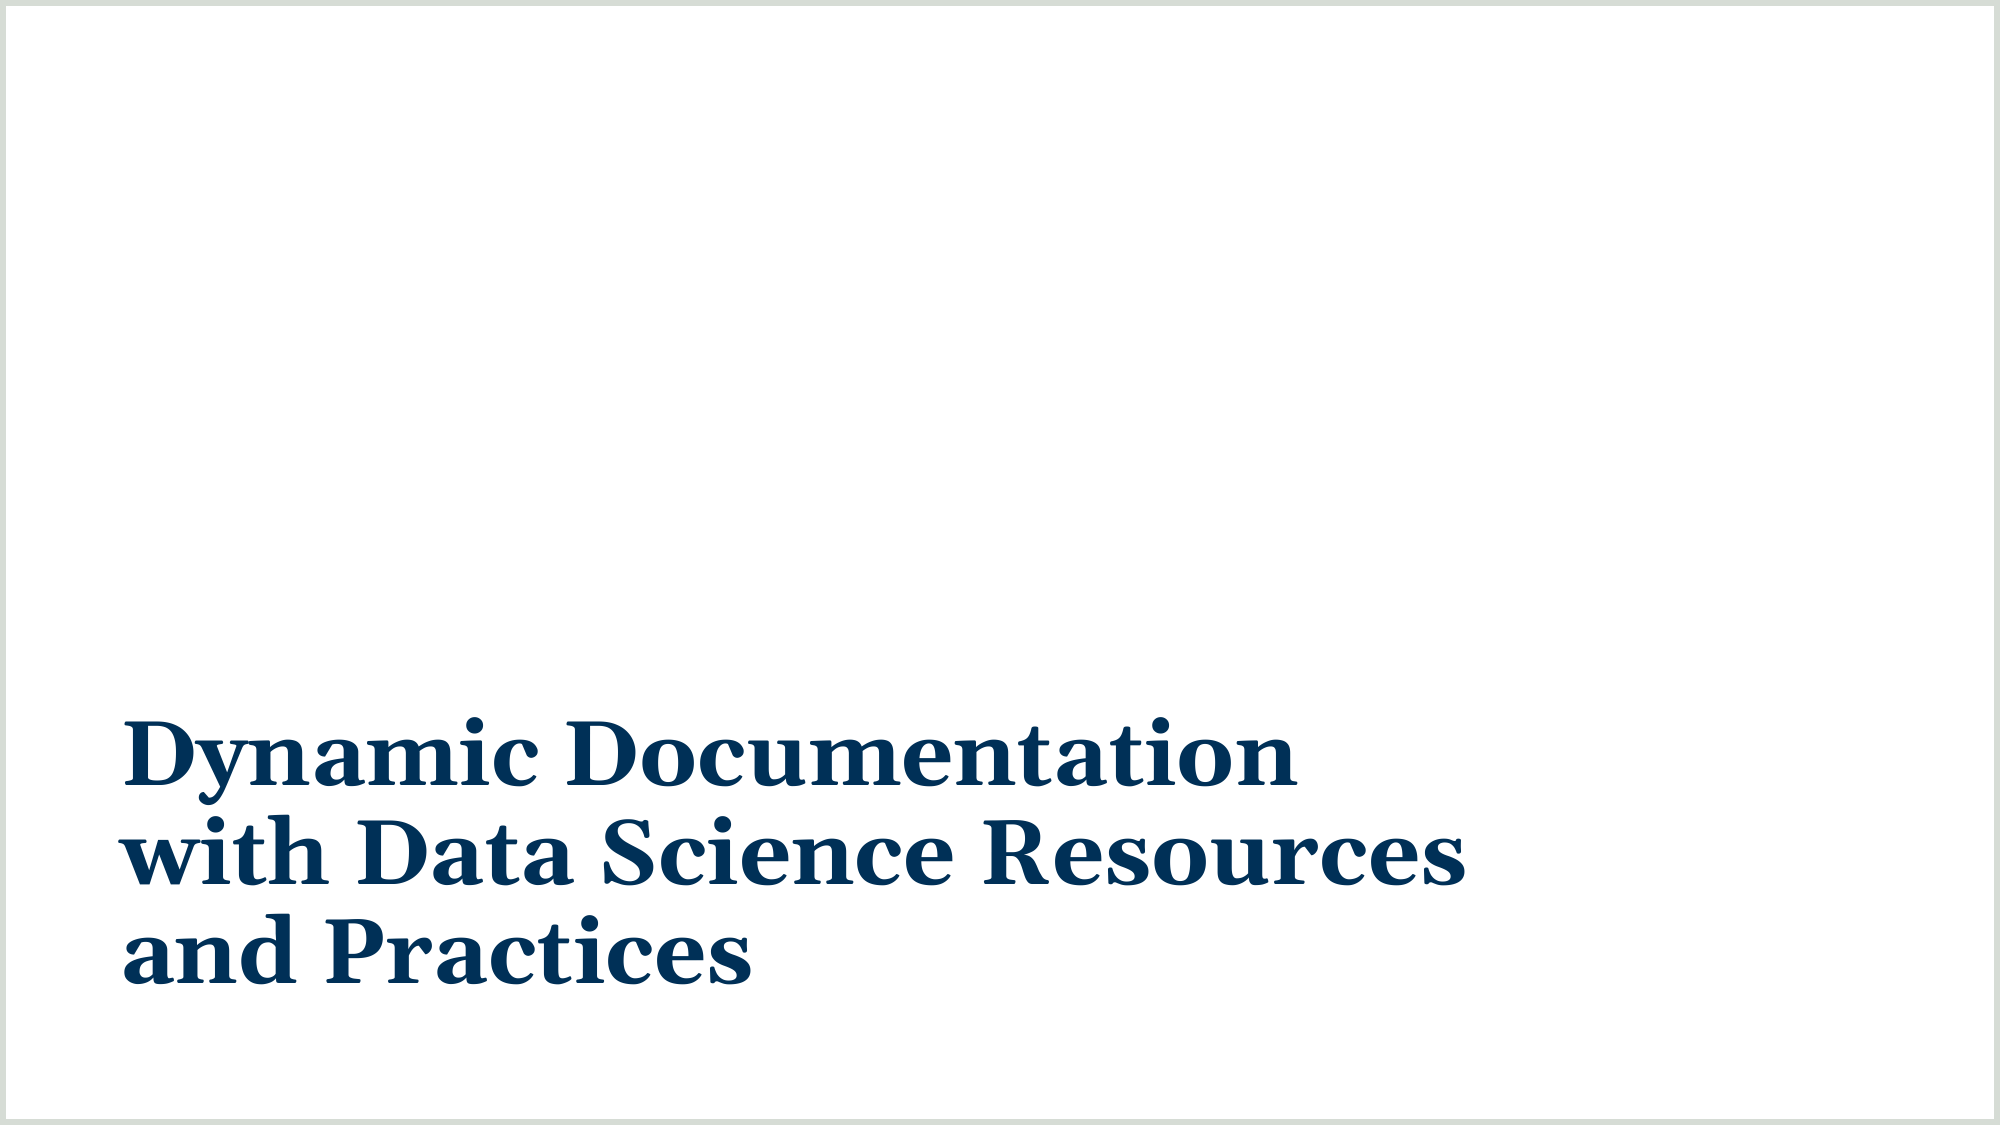

# Dynamic Documentation with Data Science Resources and Practices